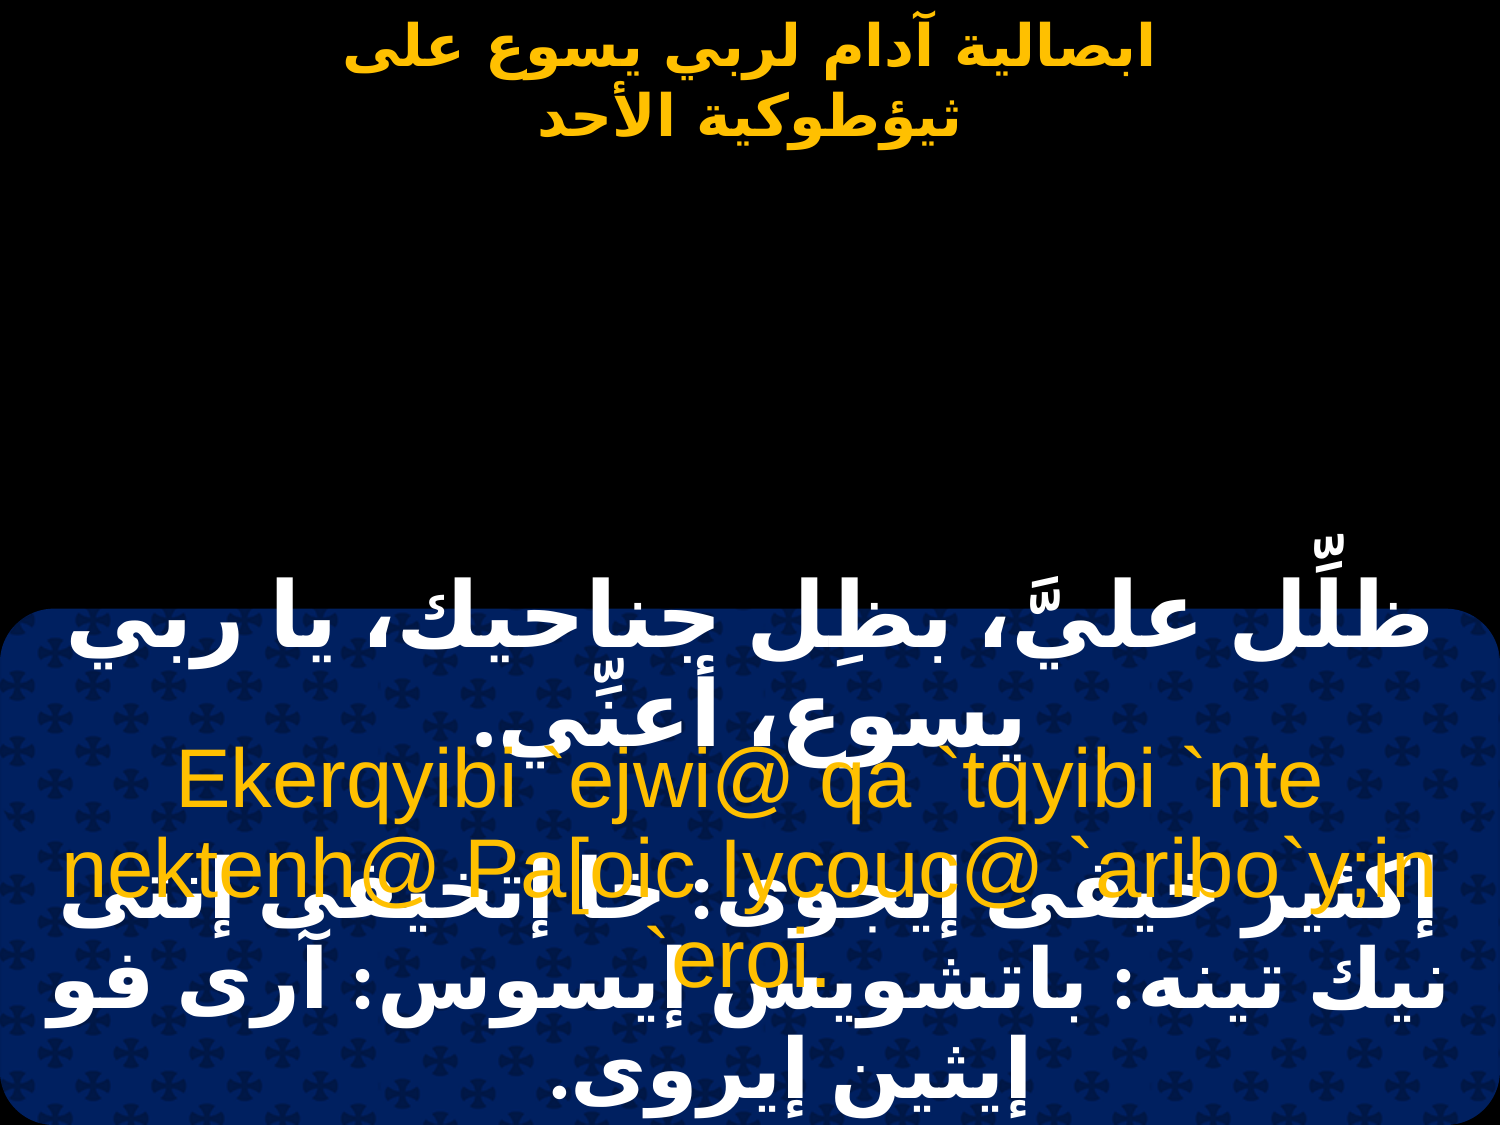

#
ظلِّل عليَّ، بظِل جناحيك، يا ربي يسوع، أعنِّي.
Ekerqyibi `ejwi@ qa `tqyibi `nte nektenh@ Pa[oic Iycouc@ `aribo`y;in `eroi.
إكئير خيفى إيجوى: خا إتخيفى إنتى نيك تينه: باتشويس إيسوس: آرى فو إيثين إيروى.